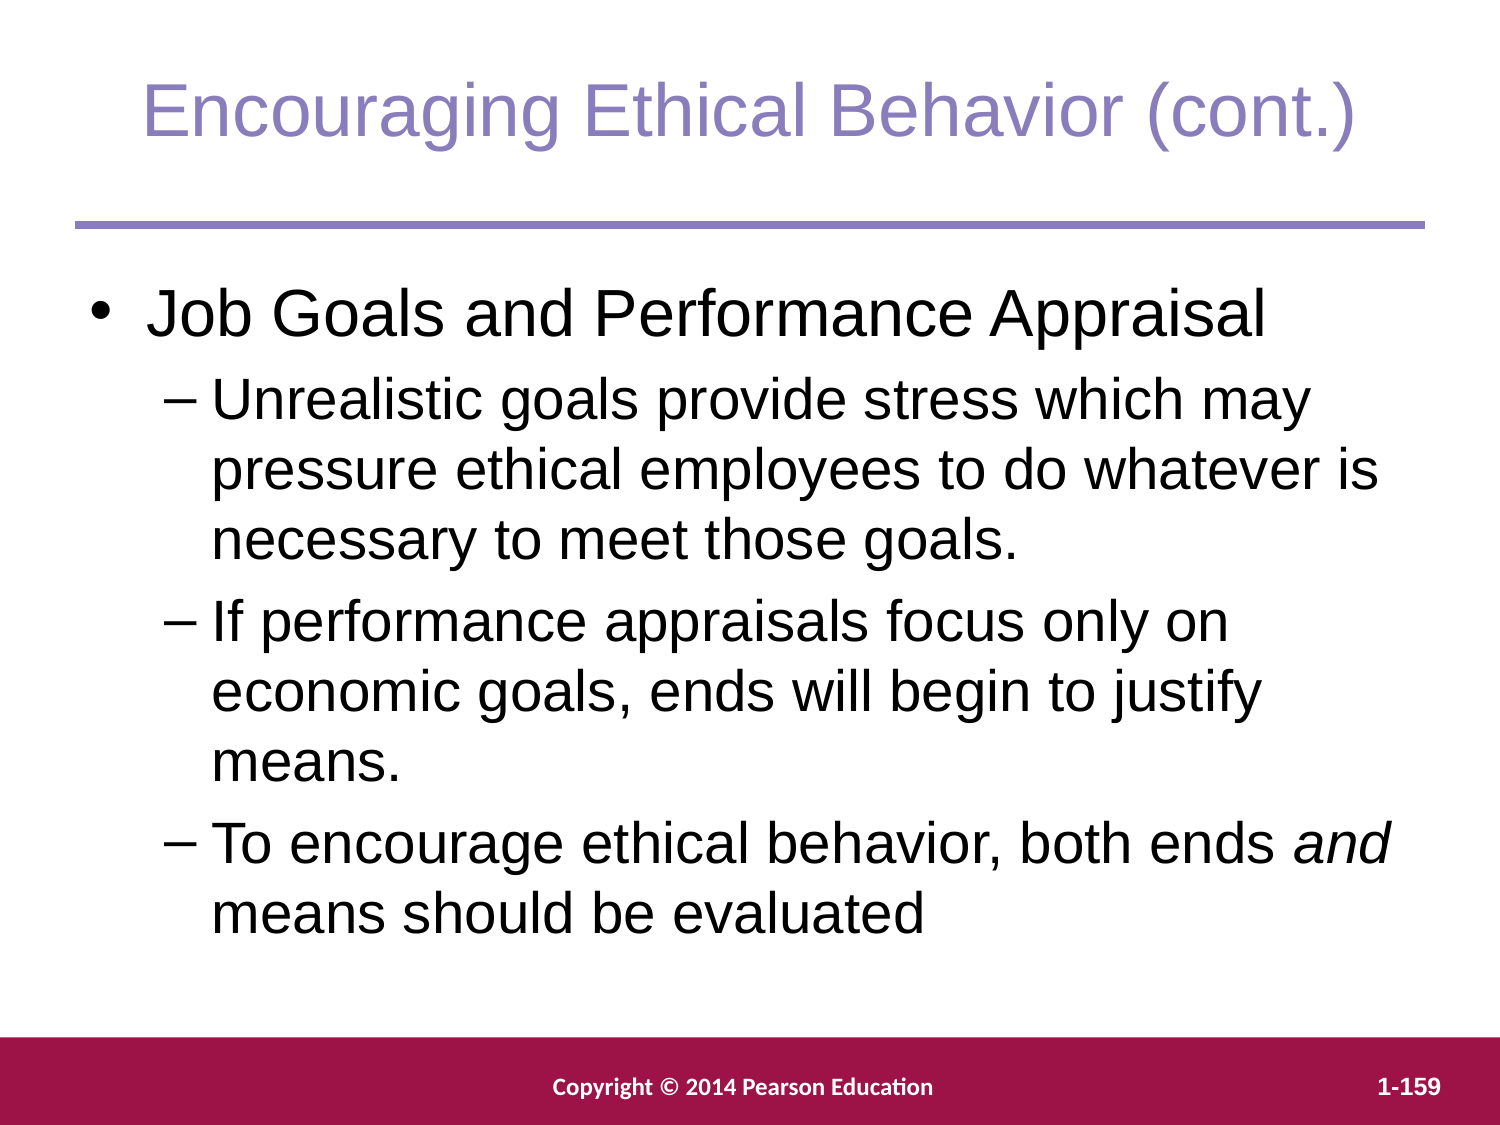

Encouraging Ethical Behavior (cont.)
Job Goals and Performance Appraisal
Unrealistic goals provide stress which may pressure ethical employees to do whatever is necessary to meet those goals.
If performance appraisals focus only on economic goals, ends will begin to justify means.
To encourage ethical behavior, both ends and means should be evaluated